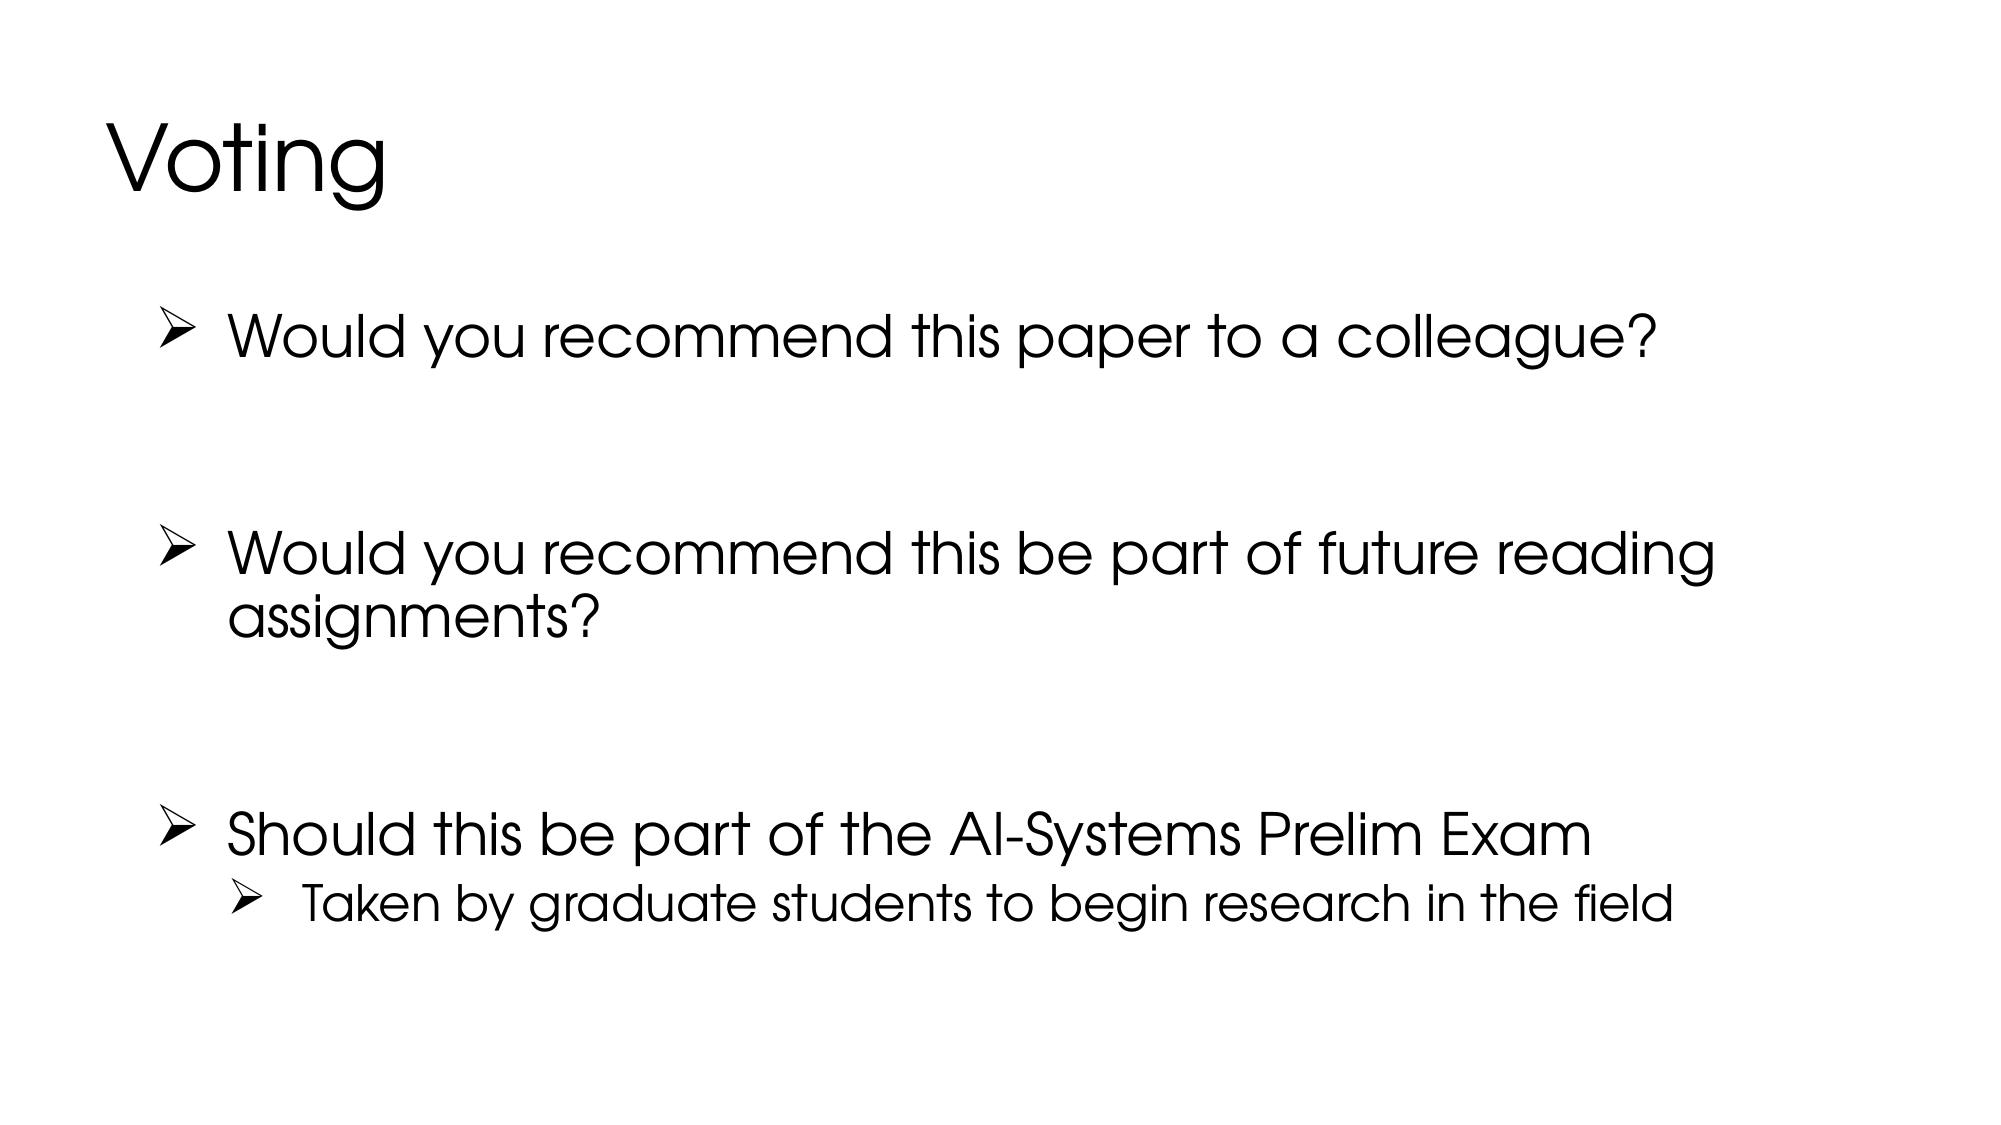

# Voting
Would you recommend this paper to a colleague?

Would you recommend this be part of future reading assignments?

Should this be part of the AI-Systems Prelim Exam
Taken by graduate students to begin research in the field